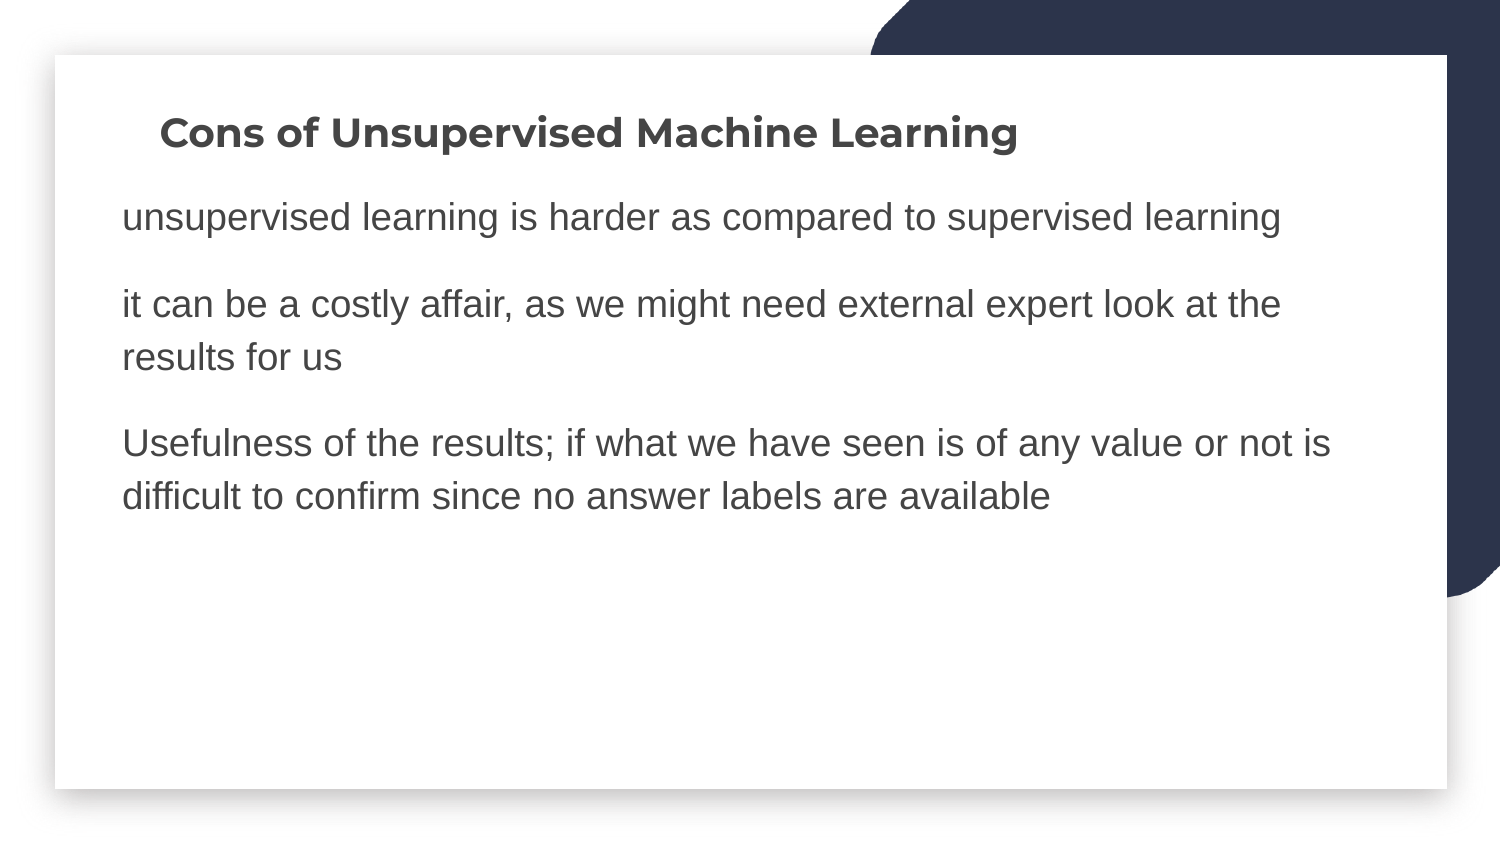

Cons of Unsupervised Machine Learning
unsupervised learning is harder as compared to supervised learning
it can be a costly affair, as we might need external expert look at the results for us
Usefulness of the results; if what we have seen is of any value or not is difficult to confirm since no answer labels are available